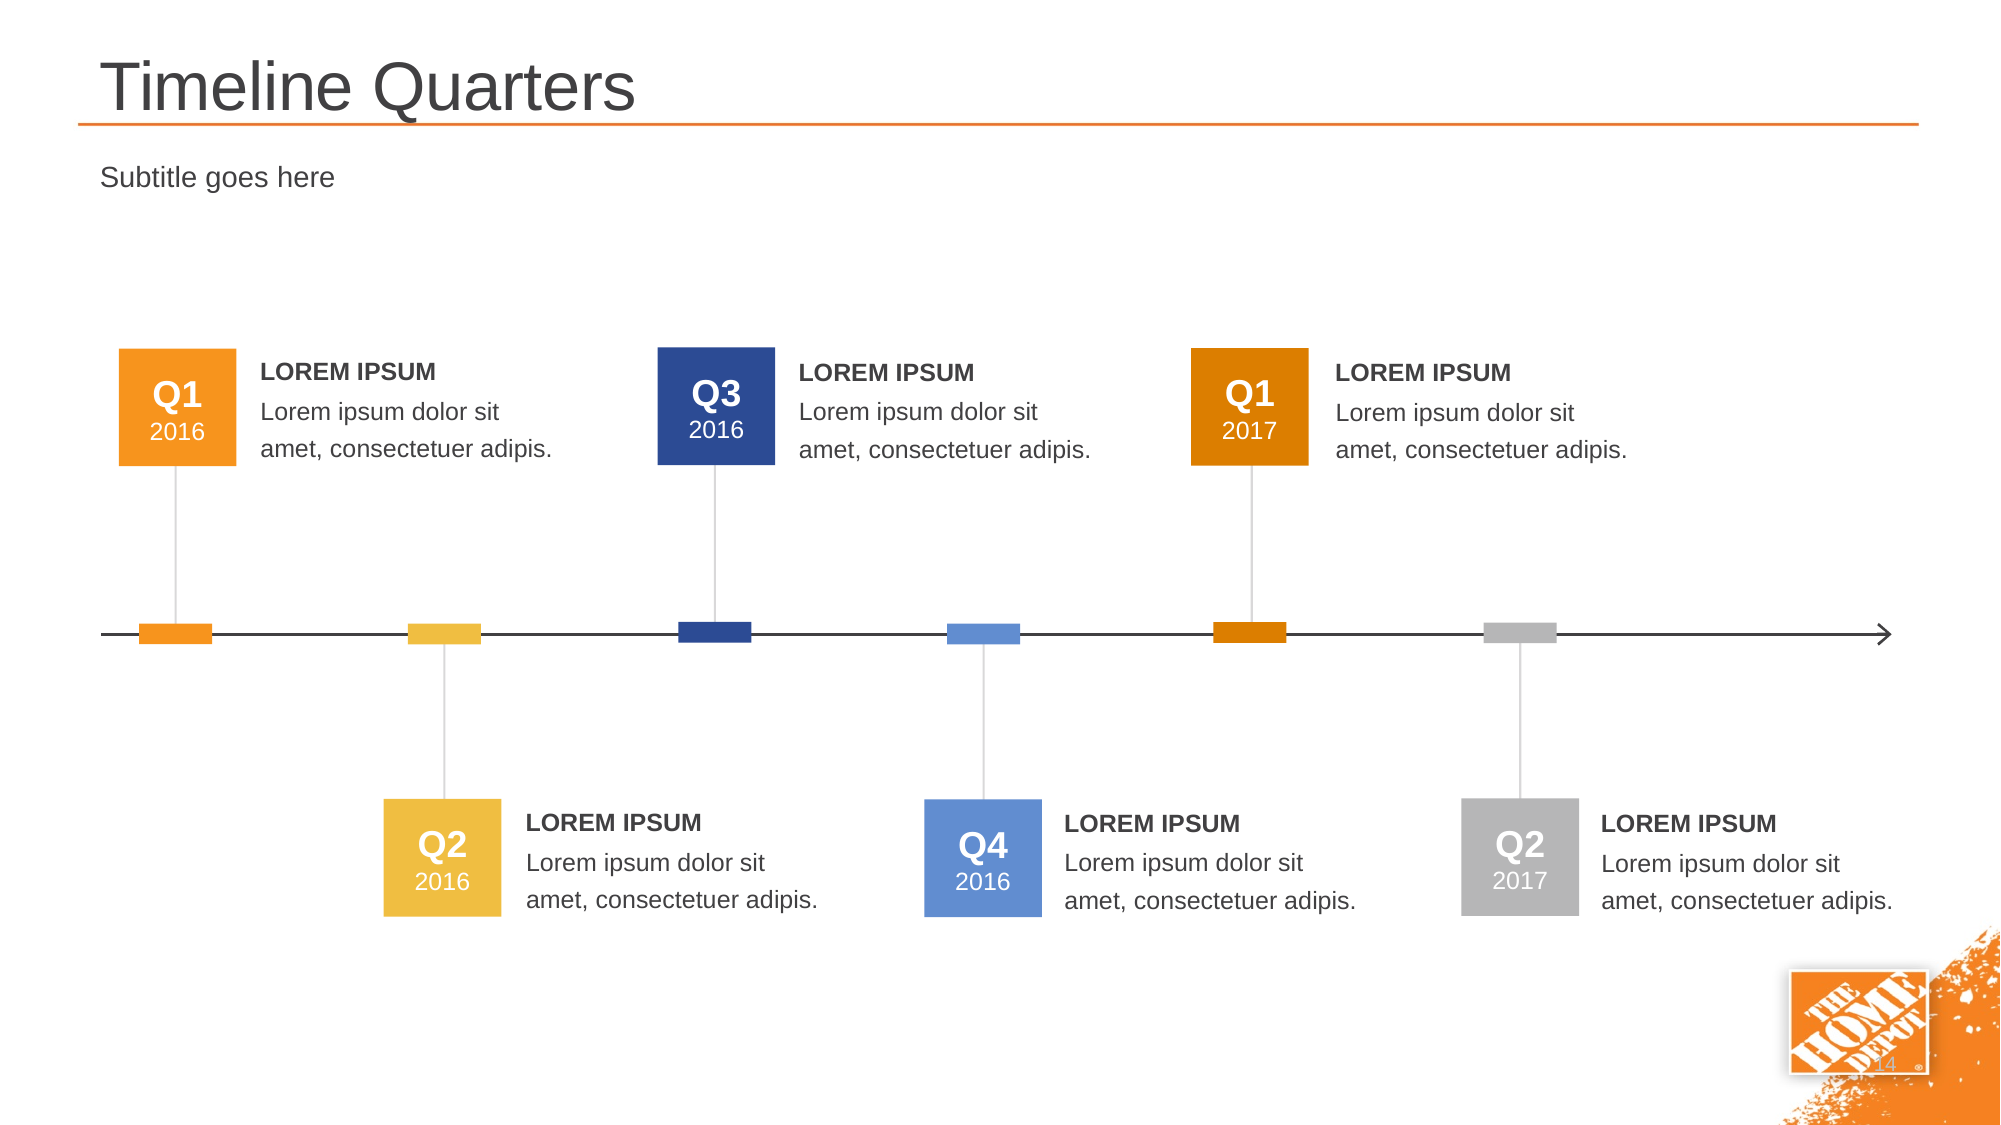

# Timeline Quarters
Subtitle goes here
LOREM IPSUM
LOREM IPSUM
LOREM IPSUM
Q3
2016
Q1
2017
Q1
2016
Lorem ipsum dolor sit
amet, consectetuer adipis.
Lorem ipsum dolor sit
amet, consectetuer adipis.
Lorem ipsum dolor sit
amet, consectetuer adipis.

LOREM IPSUM
LOREM IPSUM
LOREM IPSUM
Q2
2017
Q2
2016
Q4
2016
Lorem ipsum dolor sit
amet, consectetuer adipis.
Lorem ipsum dolor sit
amet, consectetuer adipis.
Lorem ipsum dolor sit
amet, consectetuer adipis.
14